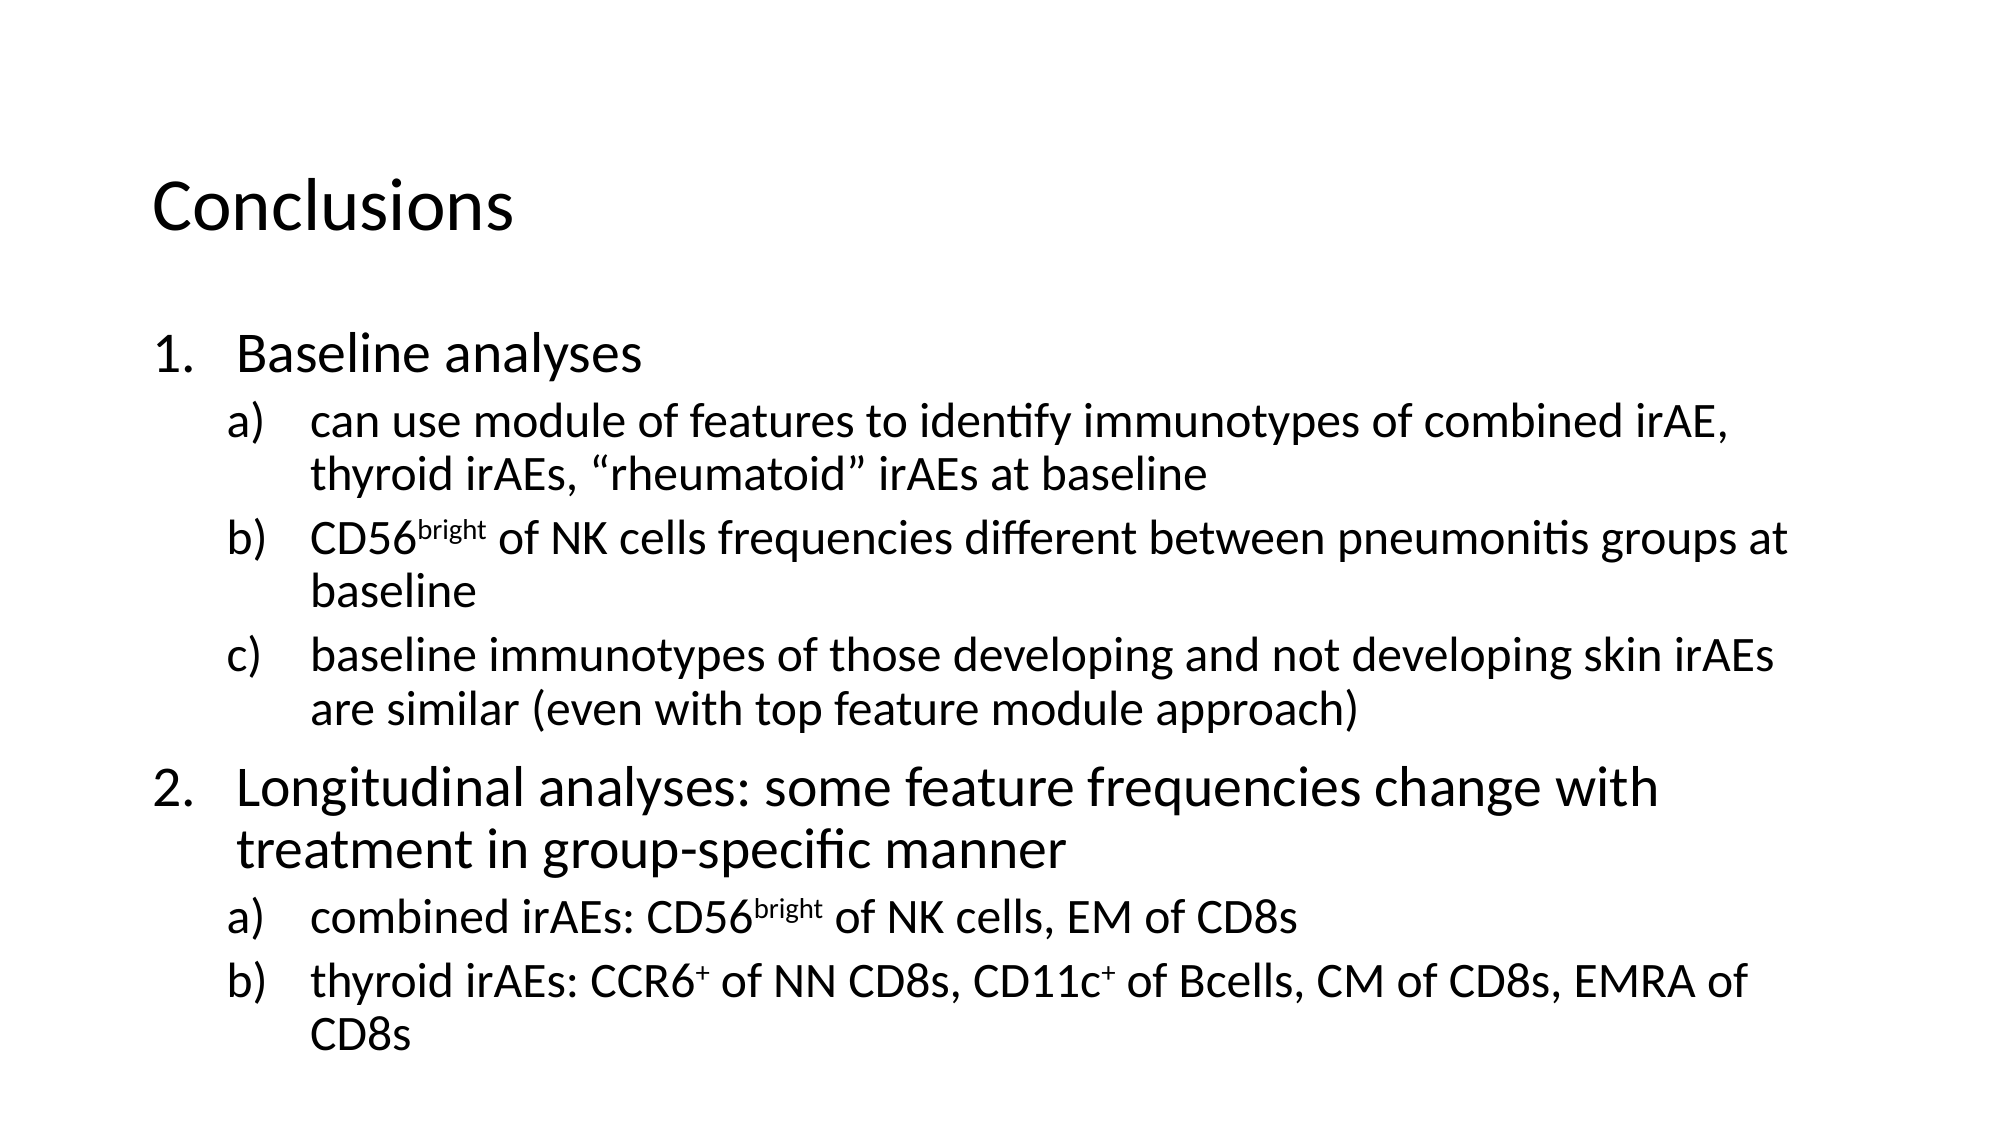

# Conclusions
Baseline analyses
can use module of features to identify immunotypes of combined irAE, thyroid irAEs, “rheumatoid” irAEs at baseline
CD56bright of NK cells frequencies different between pneumonitis groups at baseline
baseline immunotypes of those developing and not developing skin irAEs are similar (even with top feature module approach)
Longitudinal analyses: some feature frequencies change with treatment in group-specific manner
combined irAEs: CD56bright of NK cells, EM of CD8s
thyroid irAEs: CCR6+ of NN CD8s, CD11c+ of Bcells, CM of CD8s, EMRA of CD8s